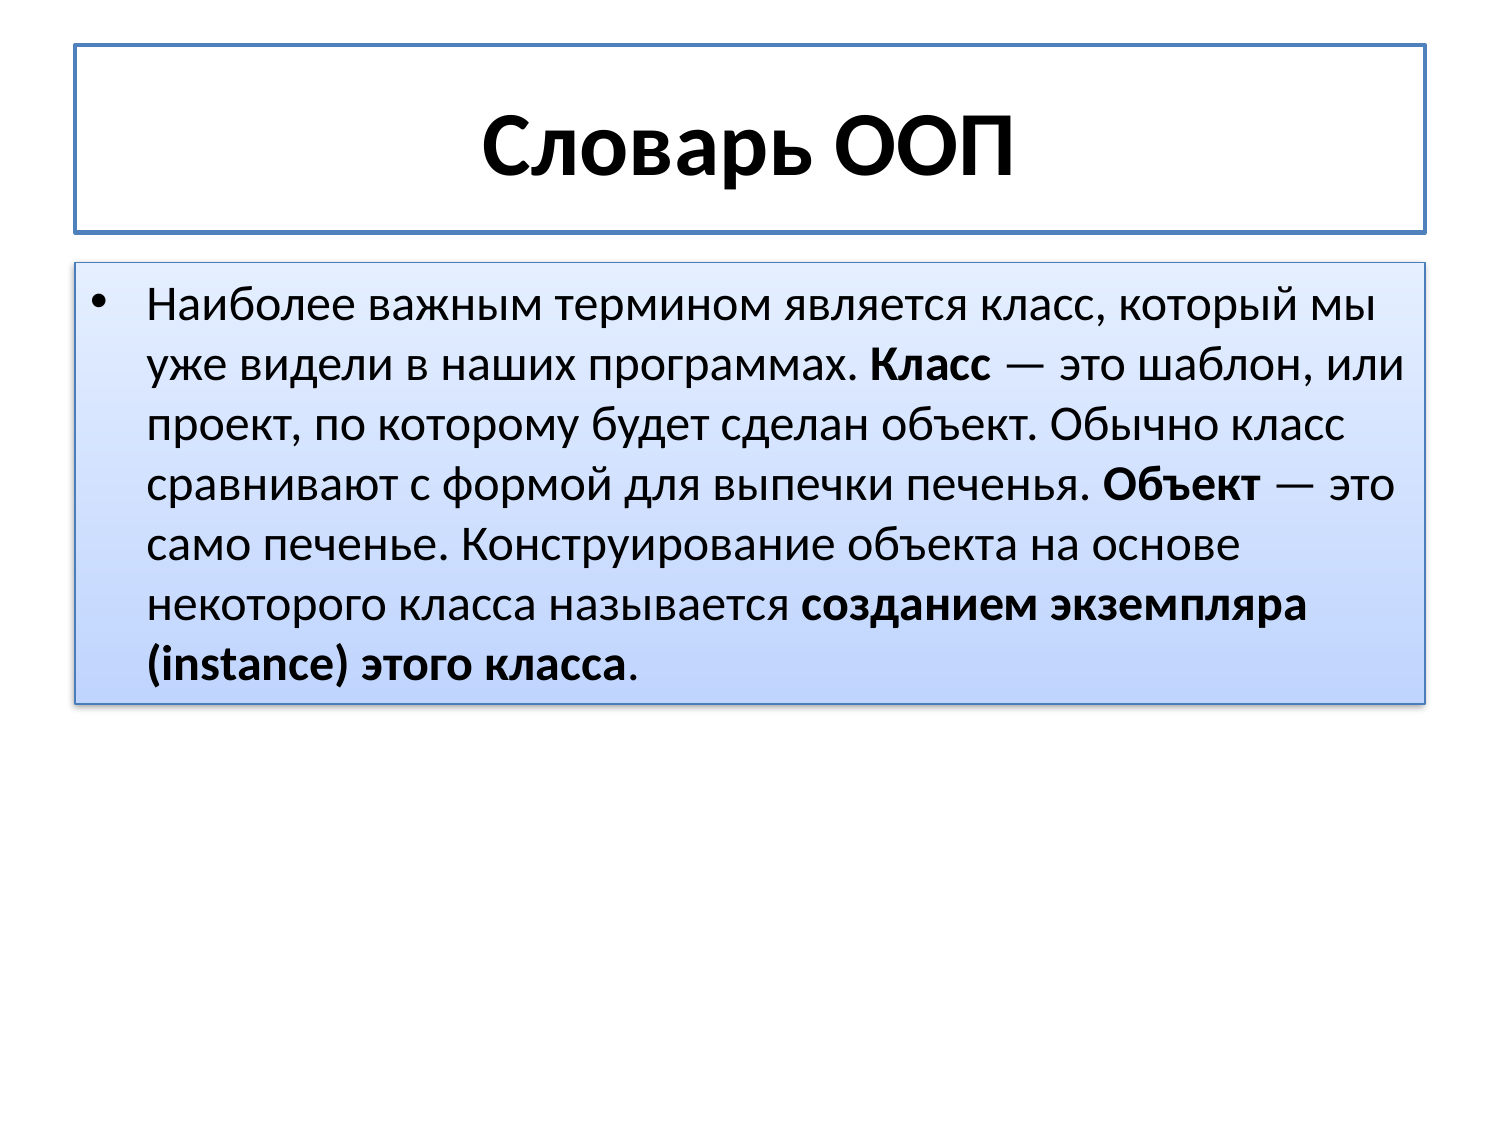

# Словарь ООП
Наиболее важным термином является класс, который мы уже видели в наших программах. Класс — это шаблон, или проект, по которому будет сделан объект. Обычно класс сравнивают с формой для выпечки печенья. Объект — это само печенье. Конструирование объекта на основе некоторого класса называется созданием экземпляра (instance) этого класса.